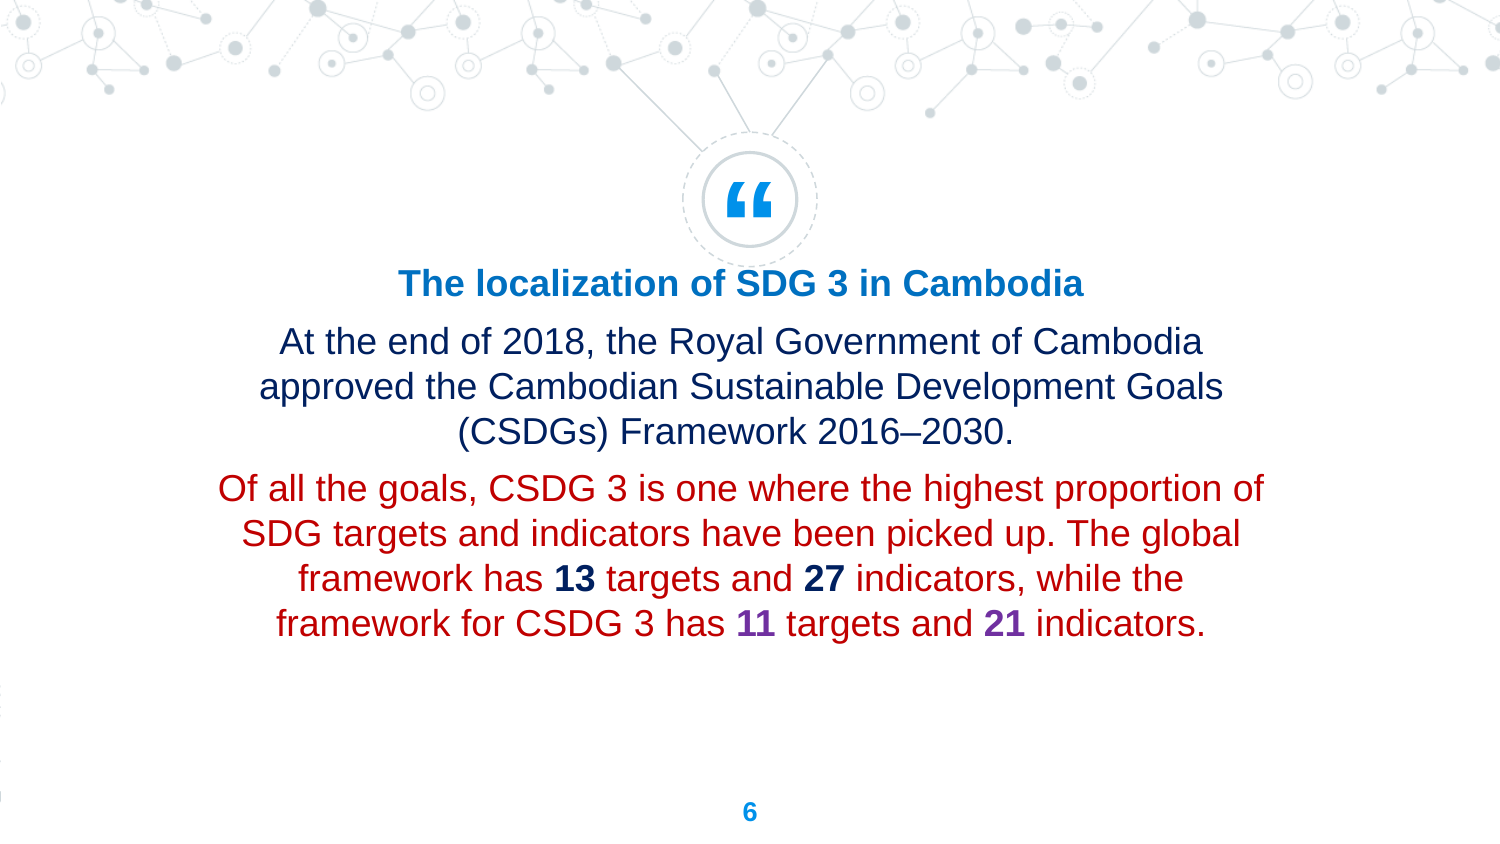

The localization of SDG 3 in Cambodia
At the end of 2018, the Royal Government of Cambodia approved the Cambodian Sustainable Development Goals (CSDGs) Framework 2016–2030.
Of all the goals, CSDG 3 is one where the highest proportion of SDG targets and indicators have been picked up. The global framework has 13 targets and 27 indicators, while the framework for CSDG 3 has 11 targets and 21 indicators.
6